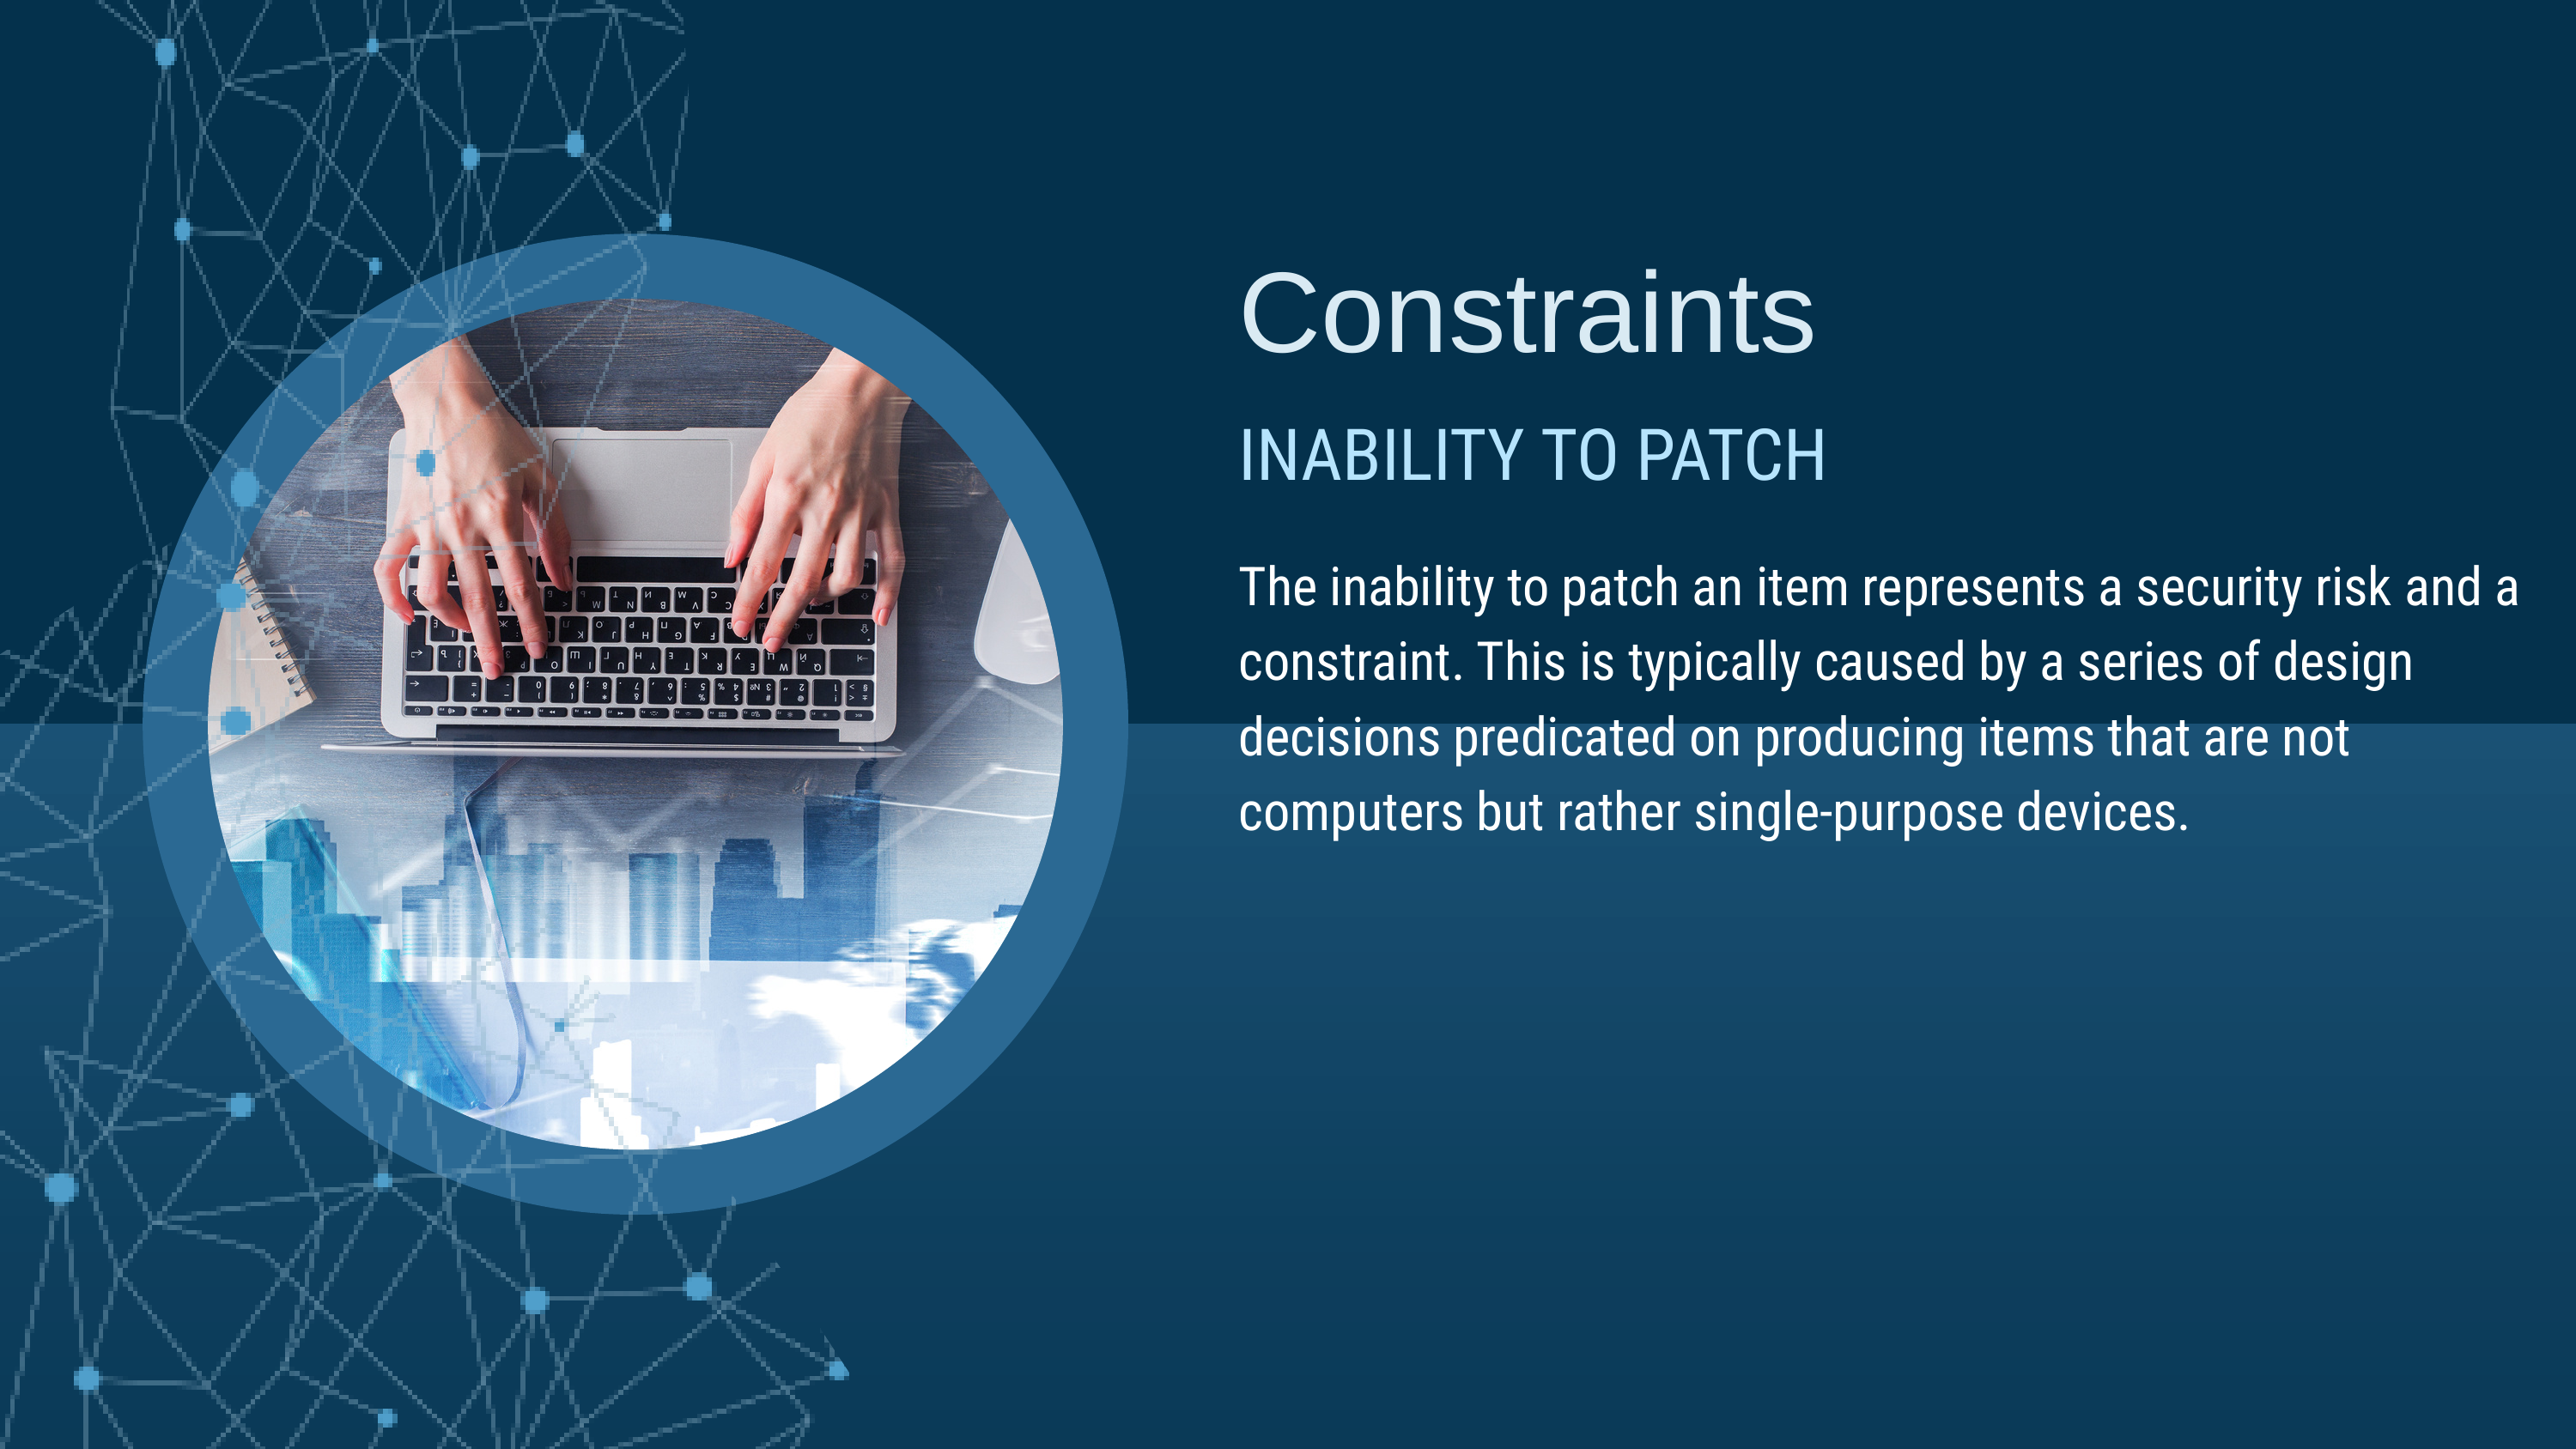

Constraints

INABILITY TO PATCH
The inability to patch an item represents a security risk and a constraint. This is typically caused by a series of design decisions predicated on producing items that are not computers but rather single-purpose devices.